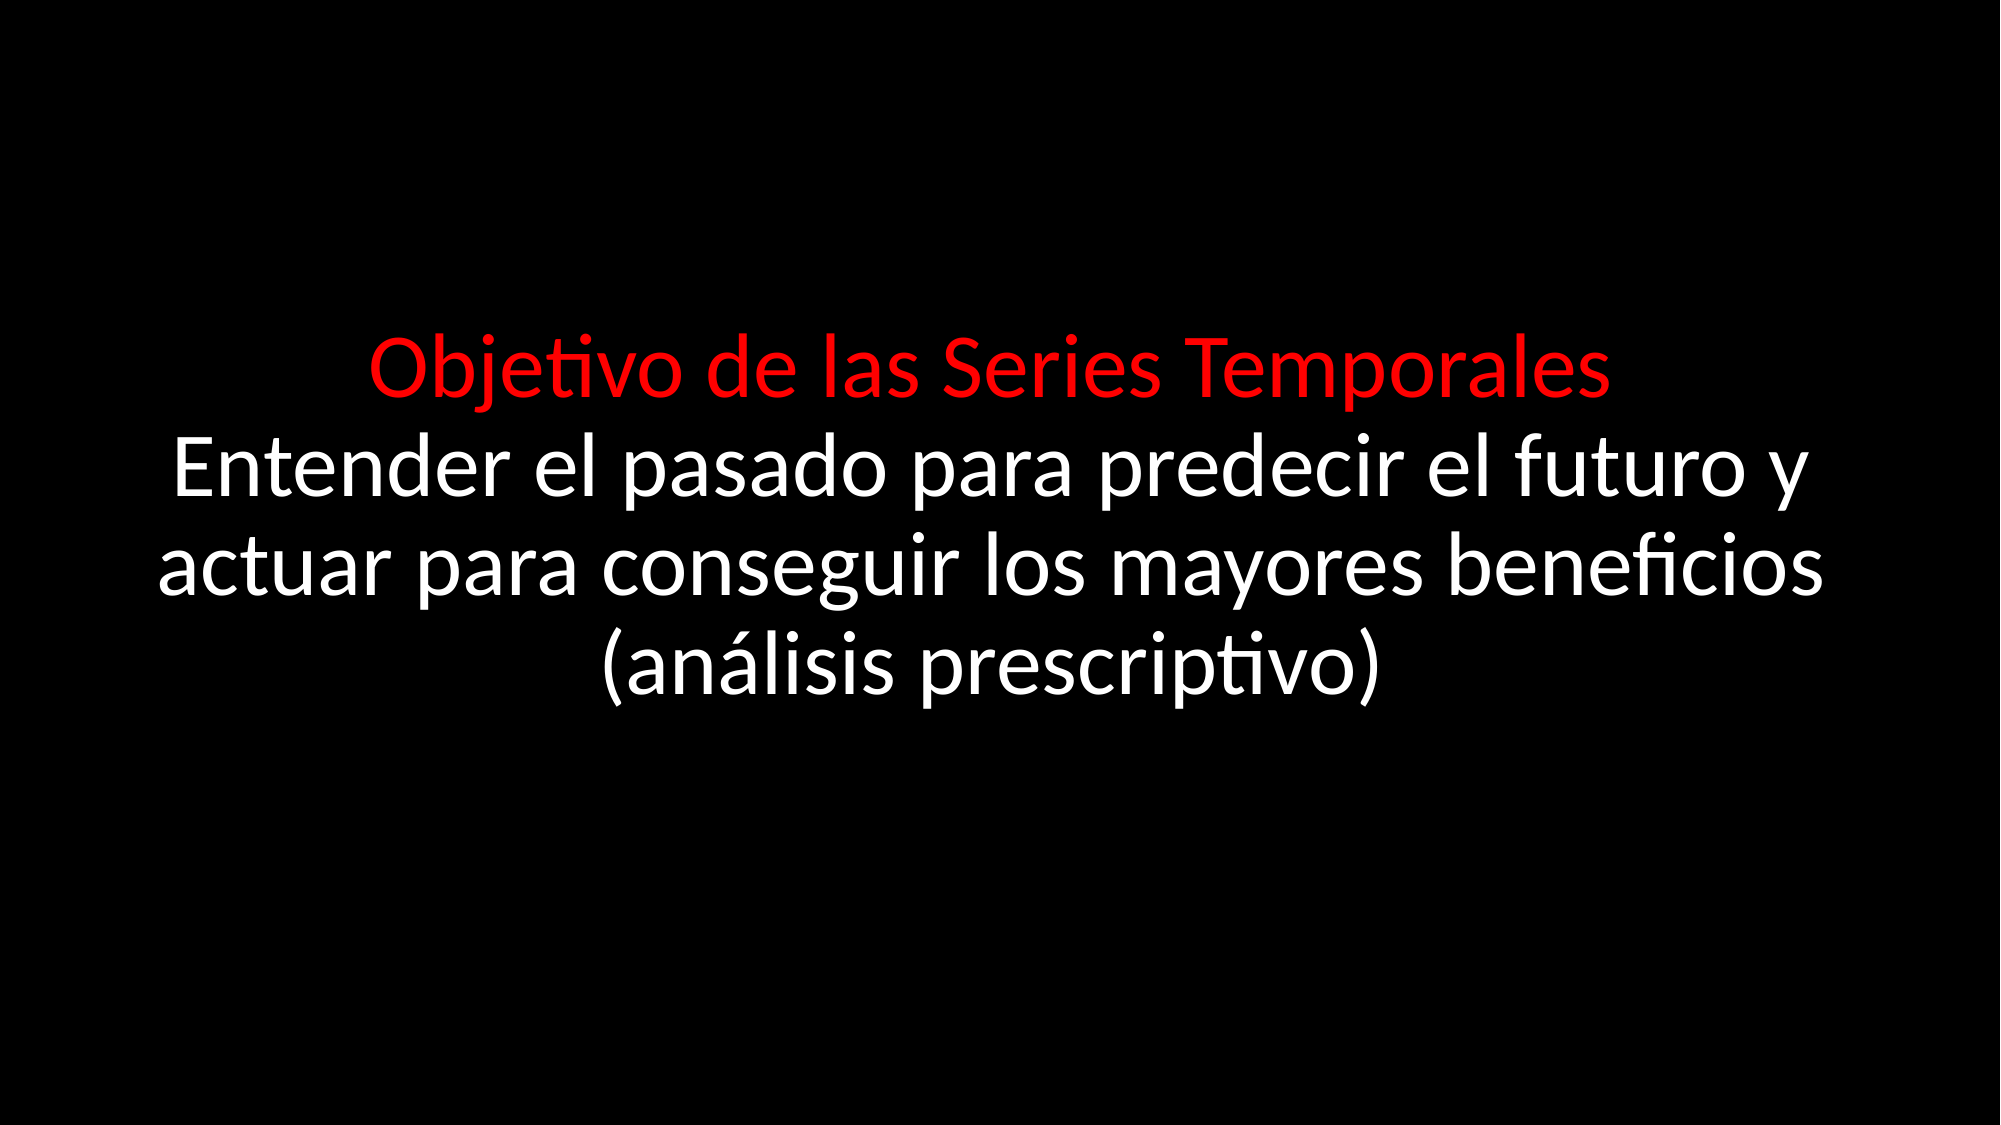

# Objetivo de las Series Temporales
Entender el pasado para predecir el futuro y actuar para conseguir los mayores beneficios (análisis prescriptivo)